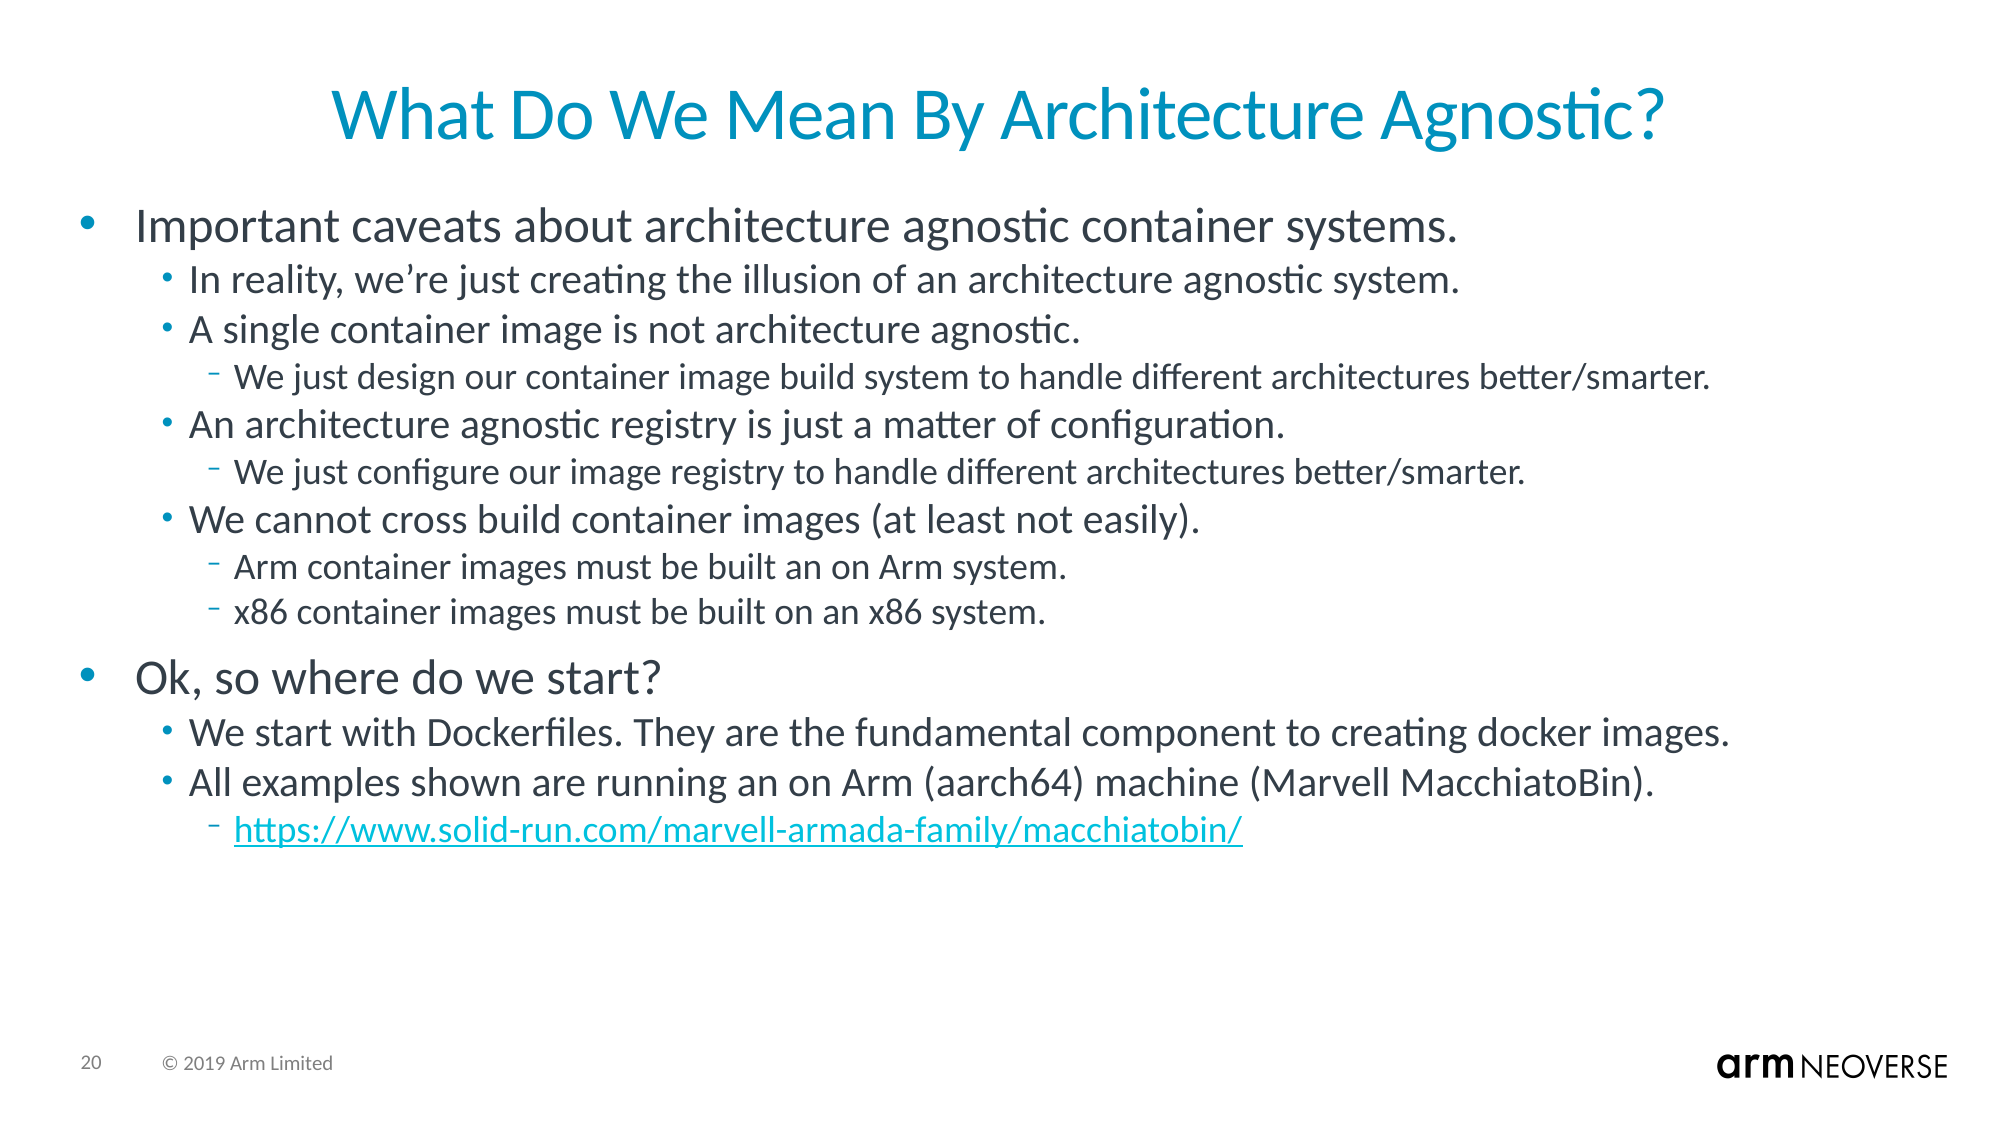

# What Do We Mean By Architecture Agnostic?
Important caveats about architecture agnostic container systems.
In reality, we’re just creating the illusion of an architecture agnostic system.
A single container image is not architecture agnostic.
We just design our container image build system to handle different architectures better/smarter.
An architecture agnostic registry is just a matter of configuration.
We just configure our image registry to handle different architectures better/smarter.
We cannot cross build container images (at least not easily).
Arm container images must be built an on Arm system.
x86 container images must be built on an x86 system.
Ok, so where do we start?
We start with Dockerfiles. They are the fundamental component to creating docker images.
All examples shown are running an on Arm (aarch64) machine (Marvell MacchiatoBin).
https://www.solid-run.com/marvell-armada-family/macchiatobin/